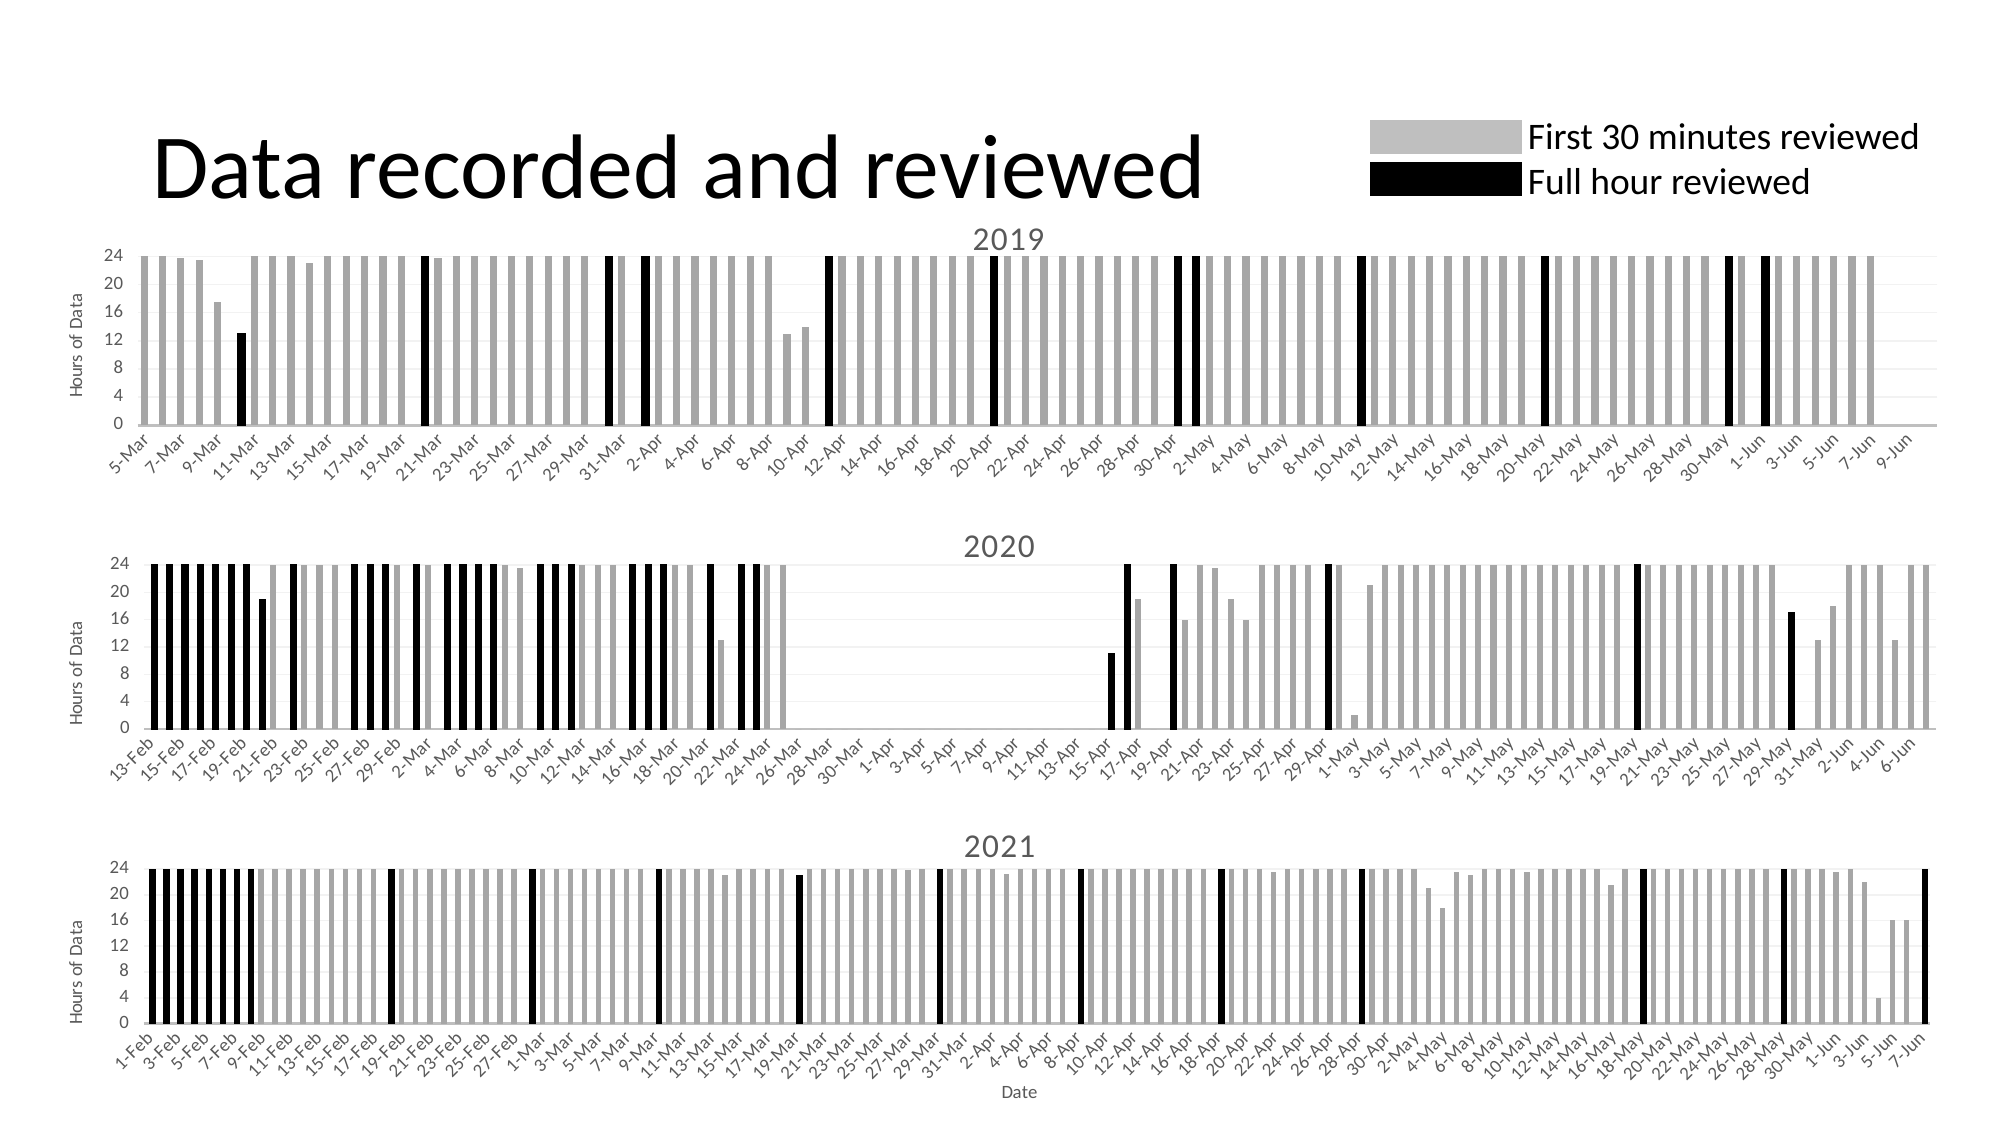

# Data recorded and reviewed
First 30 minutes reviewed
Full hour reviewed

[unsupported chart]

### Chart: 2020

| Category |  |  |
|---|---|---|
| 43874 | None | 24.0 |
| 43875 | None | 24.0 |
| 43876 | None | 24.0 |
| 43877 | None | 24.0 |
| 43878 | None | 24.0 |
| 43879 | None | 24.0 |
| 43880 | None | 24.0 |
| 43881 | None | 19.0 |
| 43882 | 24.0 | None |
| 43883 | None | 24.0 |
| 43884 | 24.0 | None |
| 43885 | 24.0 | None |
| 43886 | 24.0 | None |
| 43887 | None | 24.0 |
| 43888 | None | 24.0 |
| 43889 | None | 24.0 |
| 43890 | 24.0 | None |
| 43891 | None | 24.0 |
| 43892 | 24.0 | None |
| 43893 | None | 24.0 |
| 43894 | None | 24.0 |
| 43895 | None | 24.0 |
| 43896 | None | 24.0 |
| 43897 | 24.0 | None |
| 43898 | 23.5 | None |
| 43899 | None | 24.0 |
| 43900 | None | 24.0 |
| 43901 | None | 24.0 |
| 43902 | 24.0 | None |
| 43903 | 24.0 | None |
| 43904 | 24.0 | None |
| 43905 | None | 24.0 |
| 43906 | None | 24.0 |
| 43907 | None | 24.0 |
| 43908 | 24.0 | None |
| 43909 | 24.0 | None |
| 43910 | None | 24.0 |
| 43911 | 13.0 | None |
| 43912 | None | 24.0 |
| 43913 | None | 24.0 |
| 43914 | 24.0 | None |
| 43915 | 24.0 | None |
| 43916 | 0.0 | None |
| 43917 | 0.0 | None |
| 43918 | 0.0 | None |
| 43919 | 0.0 | None |
| 43920 | 0.0 | None |
| 43921 | 0.0 | None |
| 43922 | 0.0 | None |
| 43923 | 0.0 | None |
| 43924 | 0.0 | None |
| 43925 | 0.0 | None |
| 43926 | 0.0 | None |
| 43927 | 0.0 | None |
| 43928 | 0.0 | None |
| 43929 | 0.0 | None |
| 43930 | 0.0 | None |
| 43931 | 0.0 | None |
| 43932 | 0.0 | None |
| 43933 | 0.0 | None |
| 43934 | 0.0 | None |
| 43935 | 0.0 | None |
| 43936 | None | 11.0 |
| 43937 | None | 24.0 |
| 43938 | 19.0 | None |
| 43939 | 0.0 | None |
| 43940 | None | 24.0 |
| 43941 | 16.0 | None |
| 43942 | 24.0 | None |
| 43943 | 23.5 | None |
| 43944 | 19.0 | None |
| 43945 | 16.0 | None |
| 43946 | 24.0 | None |
| 43947 | 24.0 | None |
| 43948 | 24.0 | None |
| 43949 | 24.0 | None |
| 43950 | None | 24.0 |
| 43951 | 24.0 | None |
| 43952 | 2.0 | None |
| 43953 | 21.0 | None |
| 43954 | 24.0 | None |
| 43955 | 24.0 | None |
| 43956 | 24.0 | None |
| 43957 | 24.0 | None |
| 43958 | 24.0 | None |
| 43959 | 24.0 | None |
| 43960 | 24.0 | None |
| 43961 | 24.0 | None |
| 43962 | 24.0 | None |
| 43963 | 24.0 | None |
| 43964 | 24.0 | None |
| 43965 | 24.0 | None |
| 43966 | 24.0 | None |
| 43967 | 24.0 | None |
| 43968 | 24.0 | None |
| 43969 | 24.0 | None |
| 43970 | None | 24.0 |
| 43971 | 24.0 | None |
| 43972 | 24.0 | None |
| 43973 | 24.0 | None |
| 43974 | 24.0 | None |
| 43975 | 24.0 | None |
| 43976 | 24.0 | None |
| 43977 | 24.0 | None |
| 43978 | 24.0 | None |
| 43979 | 24.0 | None |
| 43980 | None | 17.0 |
| 43981 | 0.0 | None |
| 43982 | 13.0 | None |
| 43983 | 18.0 | None |
| 43984 | 24.0 | None |
| 43985 | 24.0 | None |
| 43986 | 24.0 | None |
| 43987 | 13.0 | None |
| 43988 | 24.0 | None |
| 43989 | 24.0 | None |

### Chart: 2021

| Category |  |  |
|---|---|---|
| 44228 | None | 24.0 |
| 44229 | None | 24.0 |
| 44230 | None | 24.0 |
| 44231 | None | 24.0 |
| 44232 | None | 24.0 |
| 44233 | None | 24.0 |
| 44234 | None | 24.0 |
| 44235 | None | 24.0 |
| 44236 | 24.0 | None |
| 44237 | 24.0 | None |
| 44238 | 24.0 | None |
| 44239 | 24.0 | None |
| 44240 | 24.0 | None |
| 44241 | 24.0 | None |
| 44242 | 24.0 | None |
| 44243 | 24.0 | None |
| 44244 | 24.0 | None |
| 44245 | None | 24.0 |
| 44246 | 24.0 | None |
| 44247 | 24.0 | None |
| 44248 | 24.0 | None |
| 44249 | 24.0 | None |
| 44250 | 24.0 | None |
| 44251 | 24.0 | None |
| 44252 | 24.0 | None |
| 44253 | 24.0 | None |
| 44254 | 24.0 | None |
| 44255 | None | 24.0 |
| 44256 | 24.0 | None |
| 44257 | 24.0 | None |
| 44258 | 24.0 | None |
| 44259 | 24.0 | None |
| 44260 | 24.0 | None |
| 44261 | 24.0 | None |
| 44262 | 24.0 | None |
| 44263 | 24.0 | None |
| 44264 | None | 24.0 |
| 44265 | 24.0 | None |
| 44266 | 24.0 | None |
| 44267 | 24.0 | None |
| 44268 | 24.0 | None |
| 44269 | 23.0 | None |
| 44270 | 24.0 | None |
| 44271 | 24.0 | None |
| 44272 | 24.0 | None |
| 44273 | 24.0 | None |
| 44274 | None | 23.0 |
| 44275 | 24.0 | None |
| 44276 | 24.0 | None |
| 44277 | 24.0 | None |
| 44278 | 24.0 | None |
| 44279 | 24.0 | None |
| 44280 | 24.0 | None |
| 44281 | 24.0 | None |
| 44282 | 23.9 | None |
| 44283 | 24.0 | None |
| 44284 | None | 24.0 |
| 44285 | 24.0 | None |
| 44286 | 24.0 | None |
| 44287 | 24.0 | None |
| 44288 | 24.0 | None |
| 44289 | 23.3 | None |
| 44290 | 24.0 | None |
| 44291 | 24.0 | None |
| 44292 | 24.0 | None |
| 44293 | 24.0 | None |
| 44294 | None | 24.0 |
| 44295 | 24.0 | None |
| 44296 | 24.0 | None |
| 44297 | 24.0 | None |
| 44298 | 24.0 | None |
| 44299 | 24.0 | None |
| 44300 | 24.0 | None |
| 44301 | 24.0 | None |
| 44302 | 24.0 | None |
| 44303 | 24.0 | None |
| 44304 | None | 24.0 |
| 44305 | 24.0 | None |
| 44306 | 24.0 | None |
| 44307 | 24.0 | None |
| 44308 | 23.5 | None |
| 44309 | 24.0 | None |
| 44310 | 24.0 | None |
| 44311 | 24.0 | None |
| 44312 | 24.0 | None |
| 44313 | 24.0 | None |
| 44314 | None | 24.0 |
| 44315 | 24.0 | None |
| 44316 | 24.0 | None |
| 44317 | 24.0 | None |
| 44318 | 24.0 | None |
| 44319 | 21.0 | None |
| 44320 | 18.0 | None |
| 44321 | 23.5 | None |
| 44322 | 23.0 | None |
| 44323 | 24.0 | None |
| 44324 | 24.0 | None |
| 44325 | 24.0 | None |
| 44326 | 23.6 | None |
| 44327 | 24.0 | None |
| 44328 | 24.0 | None |
| 44329 | 24.0 | None |
| 44330 | 24.0 | None |
| 44331 | 24.0 | None |
| 44332 | 21.5 | None |
| 44333 | 24.0 | None |
| 44334 | None | 24.0 |
| 44335 | 24.0 | None |
| 44336 | 24.0 | None |
| 44337 | 24.0 | None |
| 44338 | 24.0 | None |
| 44339 | 24.0 | None |
| 44340 | 24.0 | None |
| 44341 | 24.0 | None |
| 44342 | 24.0 | None |
| 44343 | 24.0 | None |
| 44344 | None | 24.0 |
| 44345 | 24.0 | None |
| 44346 | 24.0 | None |
| 44347 | 24.0 | None |
| 44348 | 23.5 | None |
| 44349 | 24.0 | None |
| 44350 | 22.0 | None |
| 44351 | 4.0 | None |
| 44352 | 16.0 | None |
| 44353 | 16.0 | None |
| 44354 | None | 24.0 |